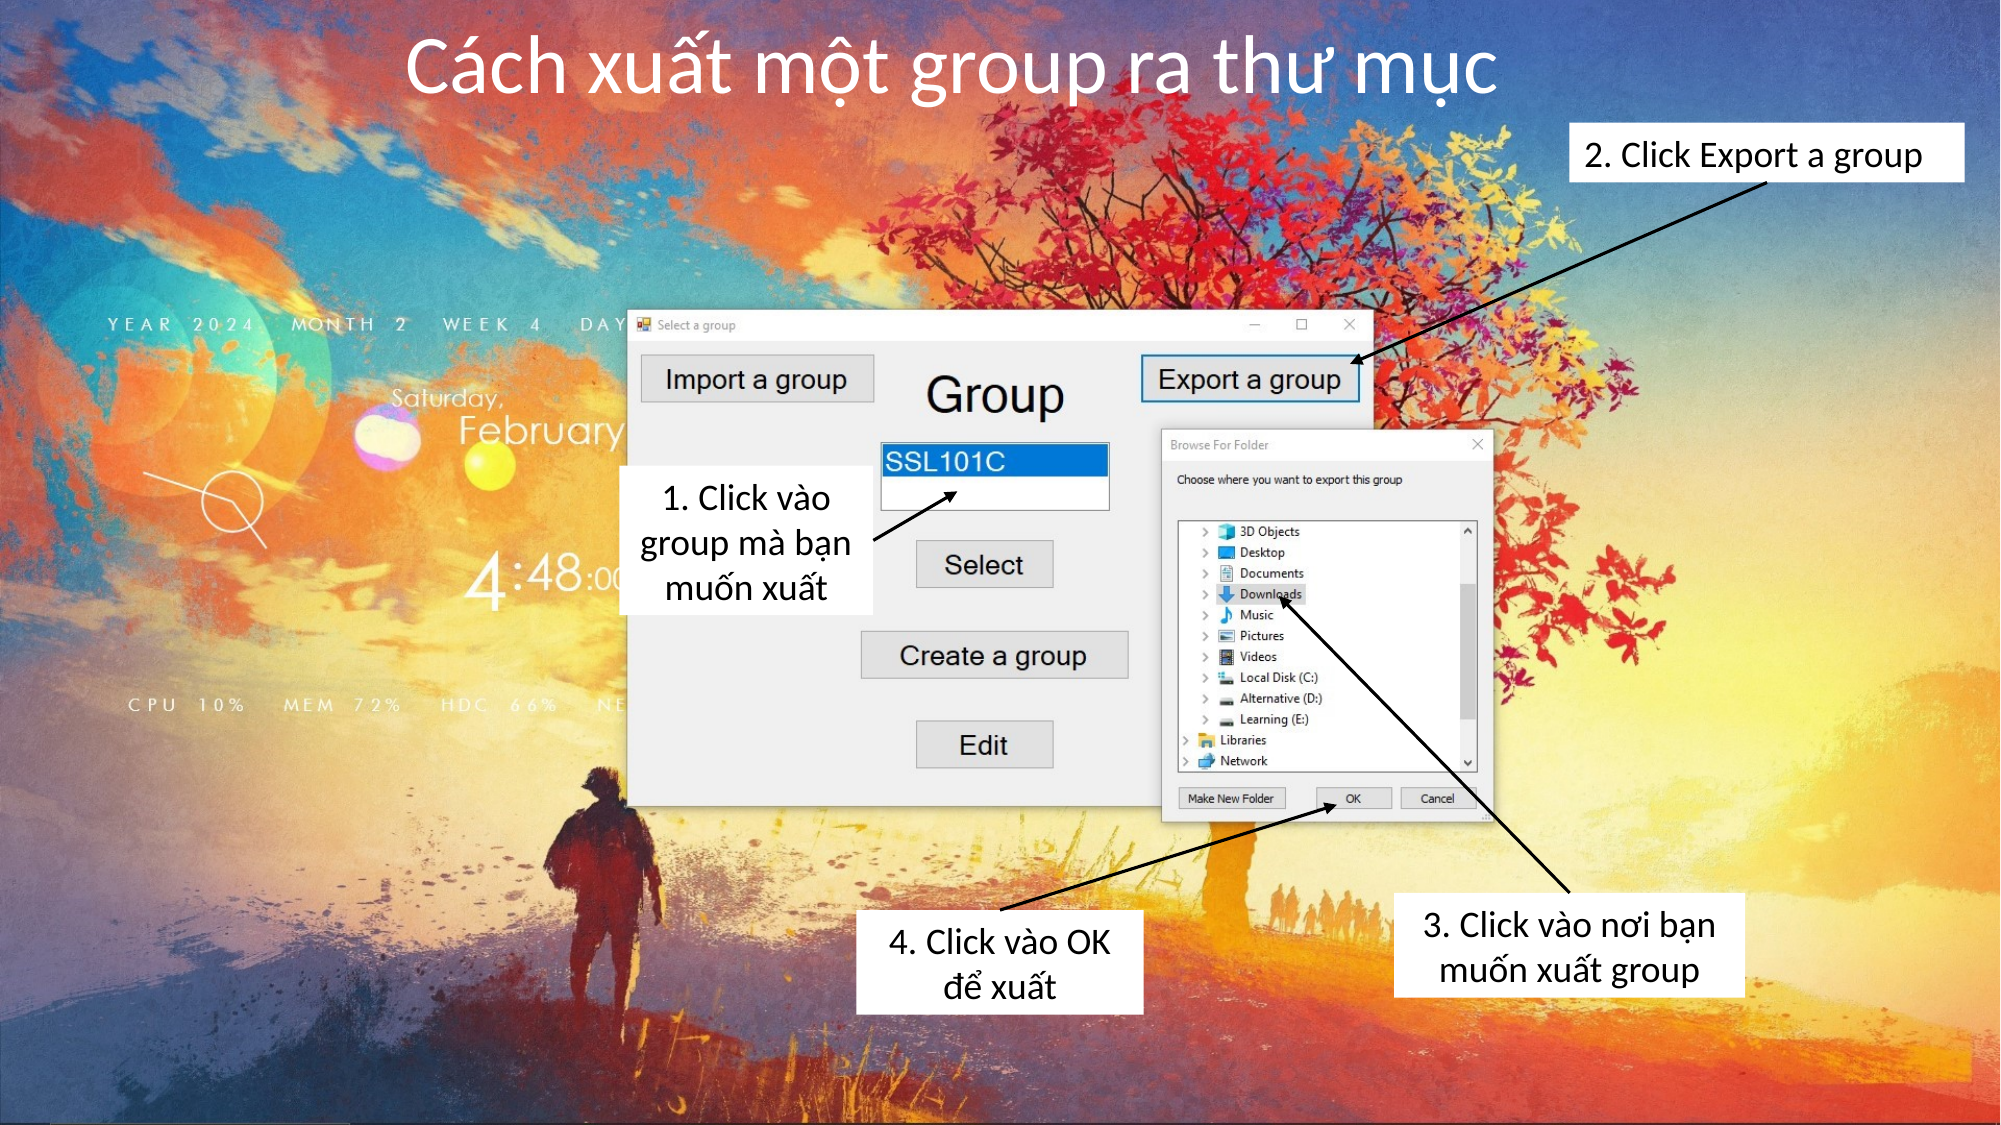

Cách xuất một group ra thư mục
2. Click Export a group
1. Click vào group mà bạn muốn xuất
3. Click vào nơi bạn muốn xuất group
4. Click vào OK để xuất